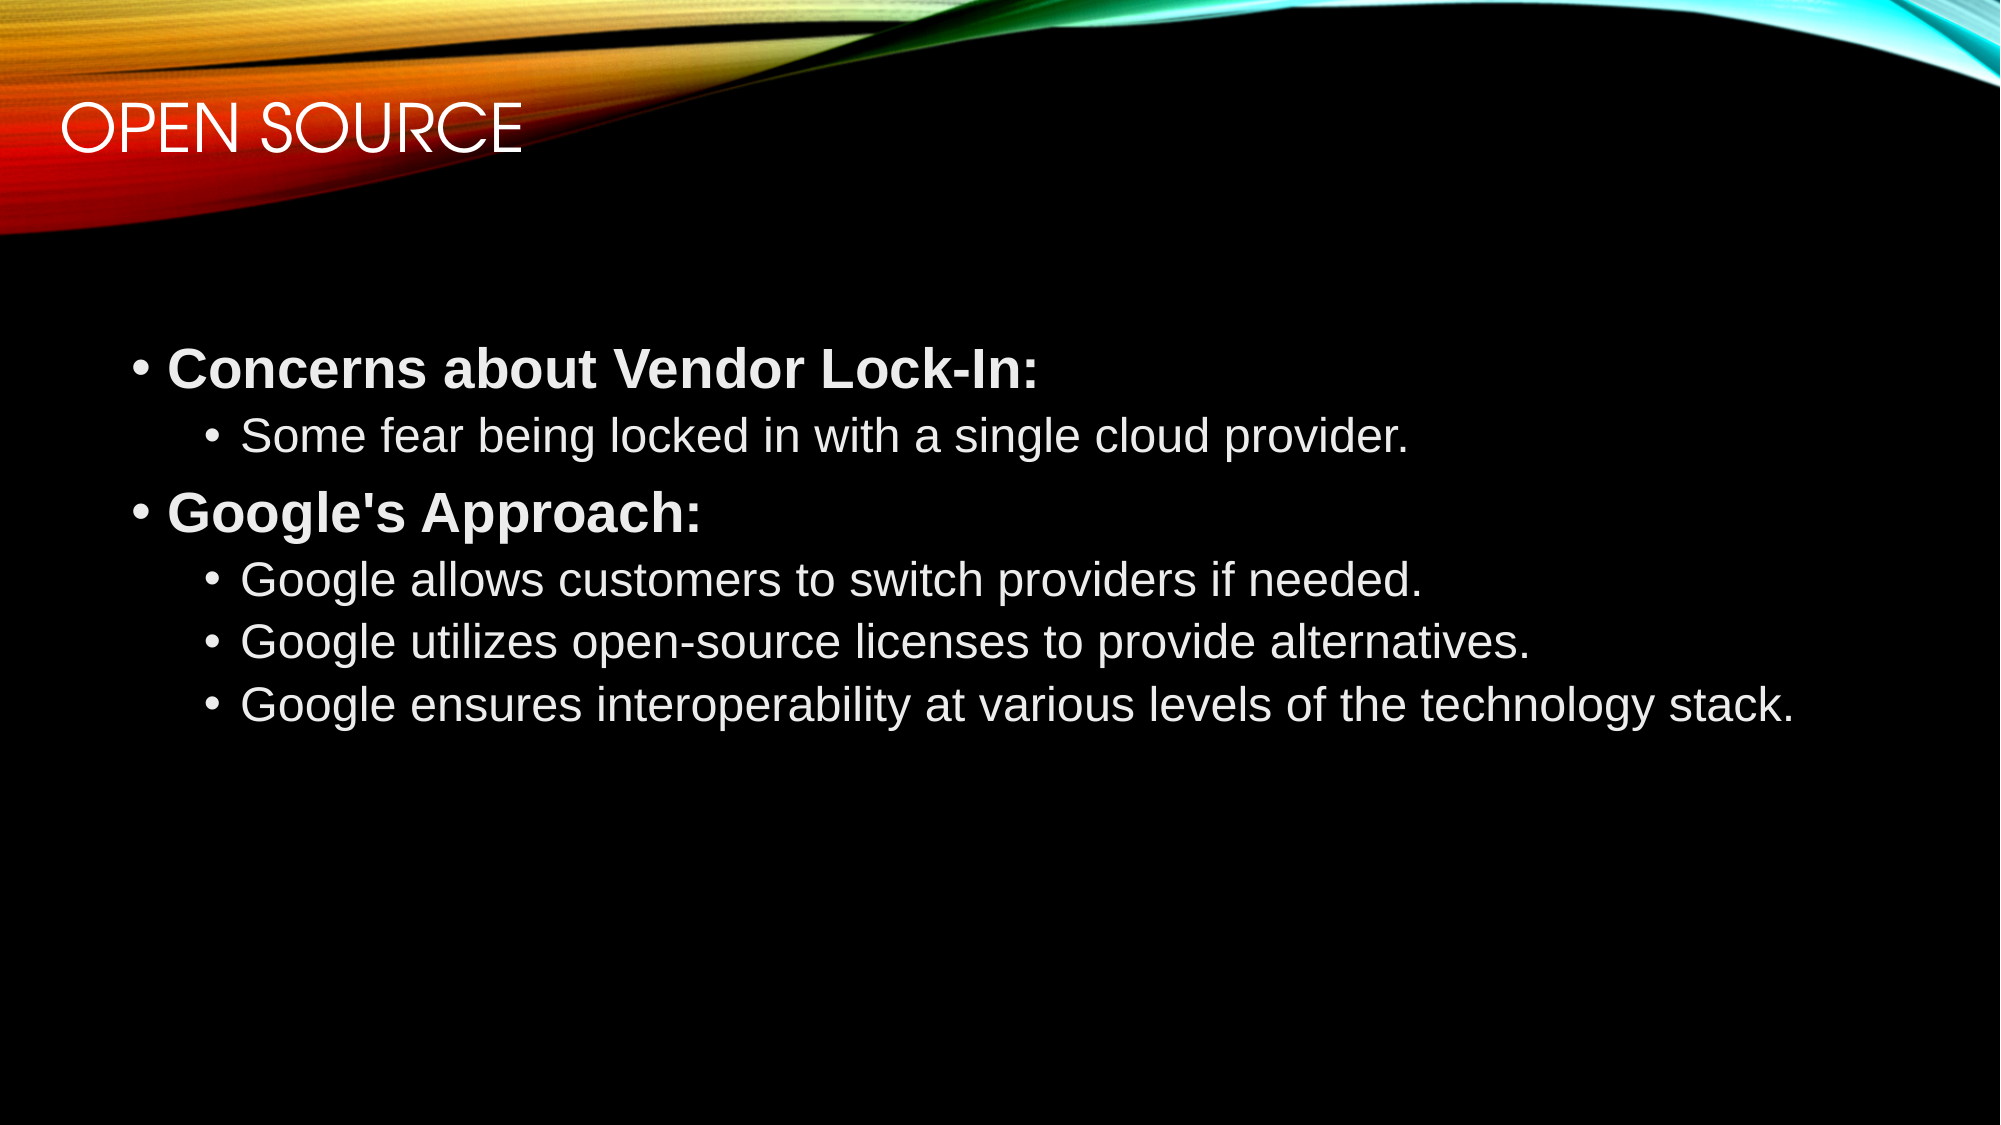

# OPEN SOURCE
Concerns about Vendor Lock-In:
Some fear being locked in with a single cloud provider.
Google's Approach:
Google allows customers to switch providers if needed.
Google utilizes open-source licenses to provide alternatives.
Google ensures interoperability at various levels of the technology stack.